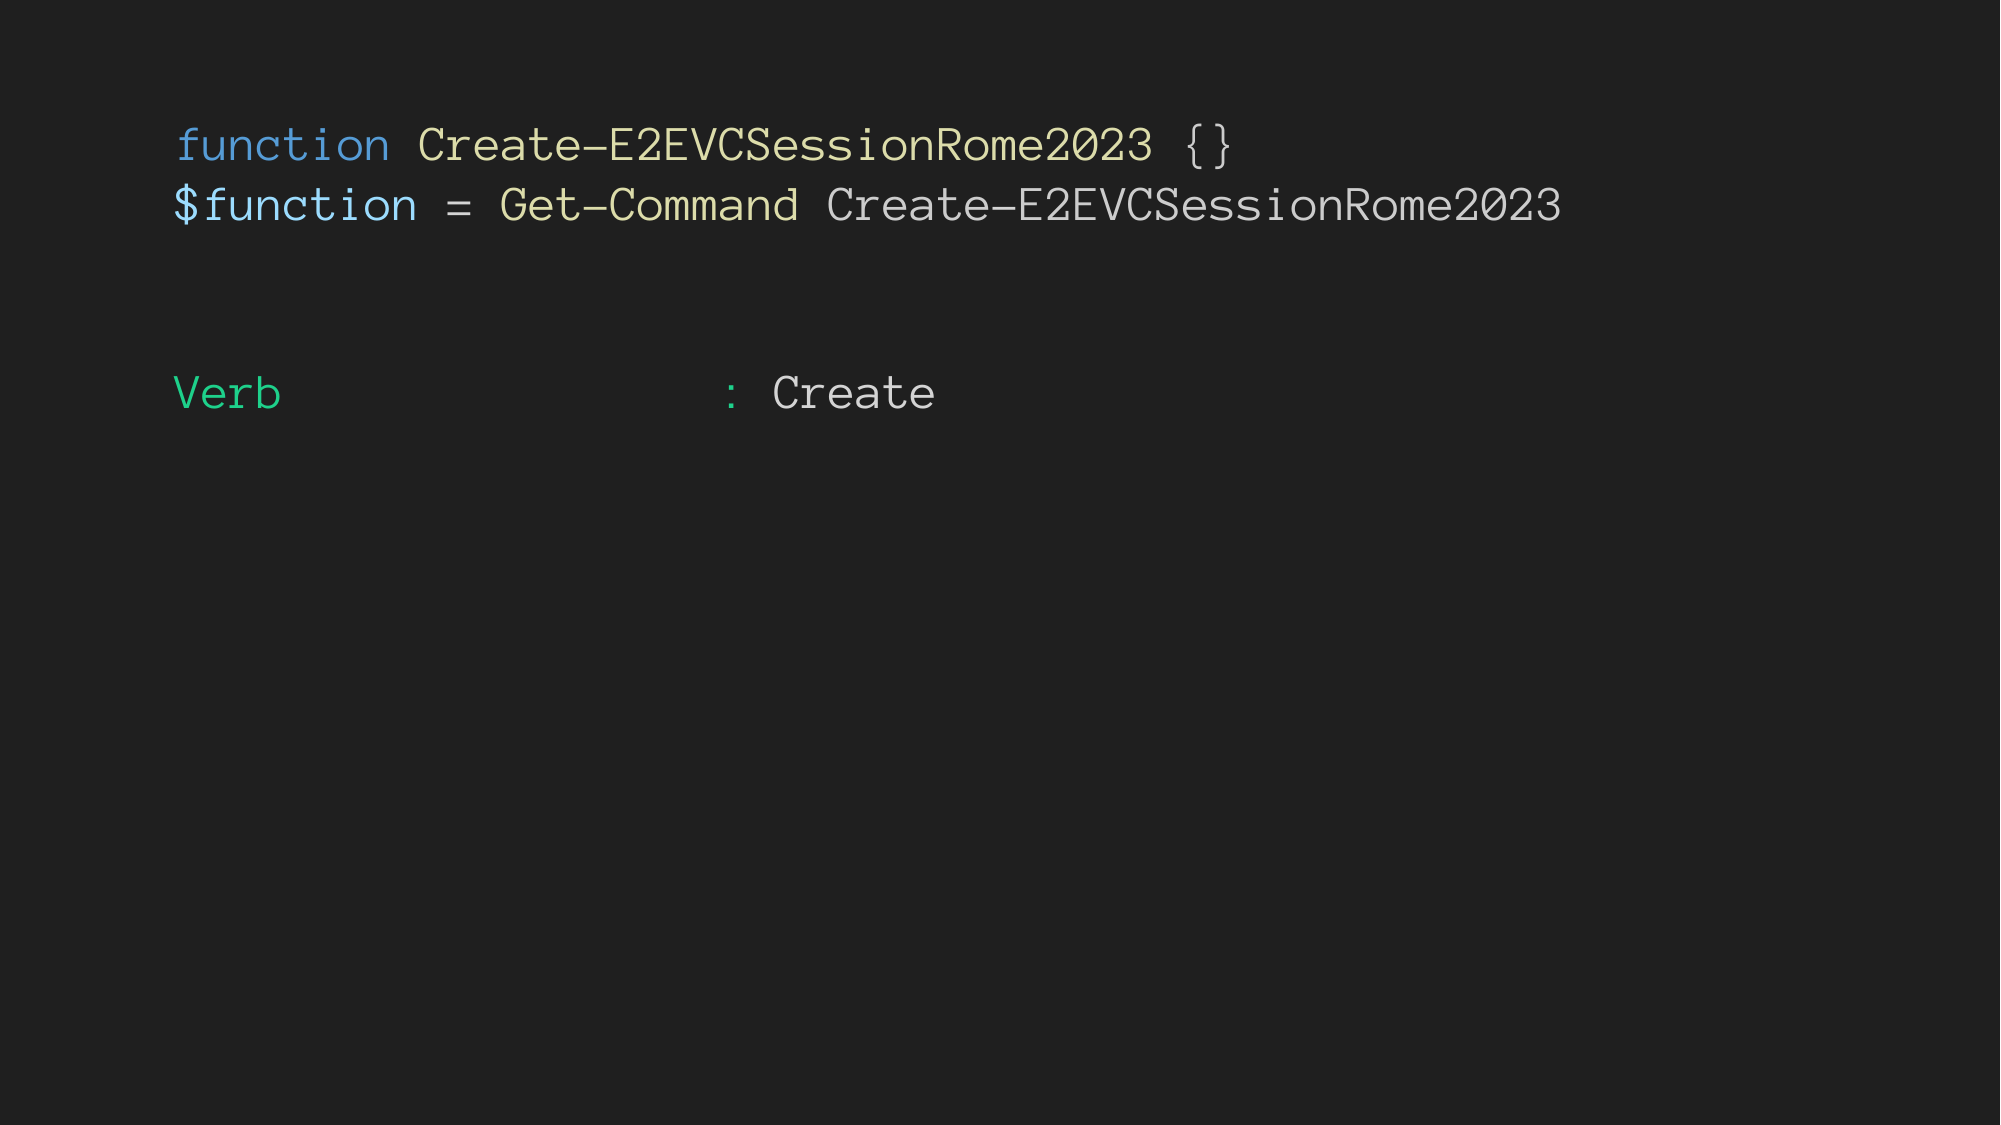

function Create-E2EVCSessionRome2023 {}
$function = Get-Command Create-E2EVCSessionRome2023
Verb                : Create